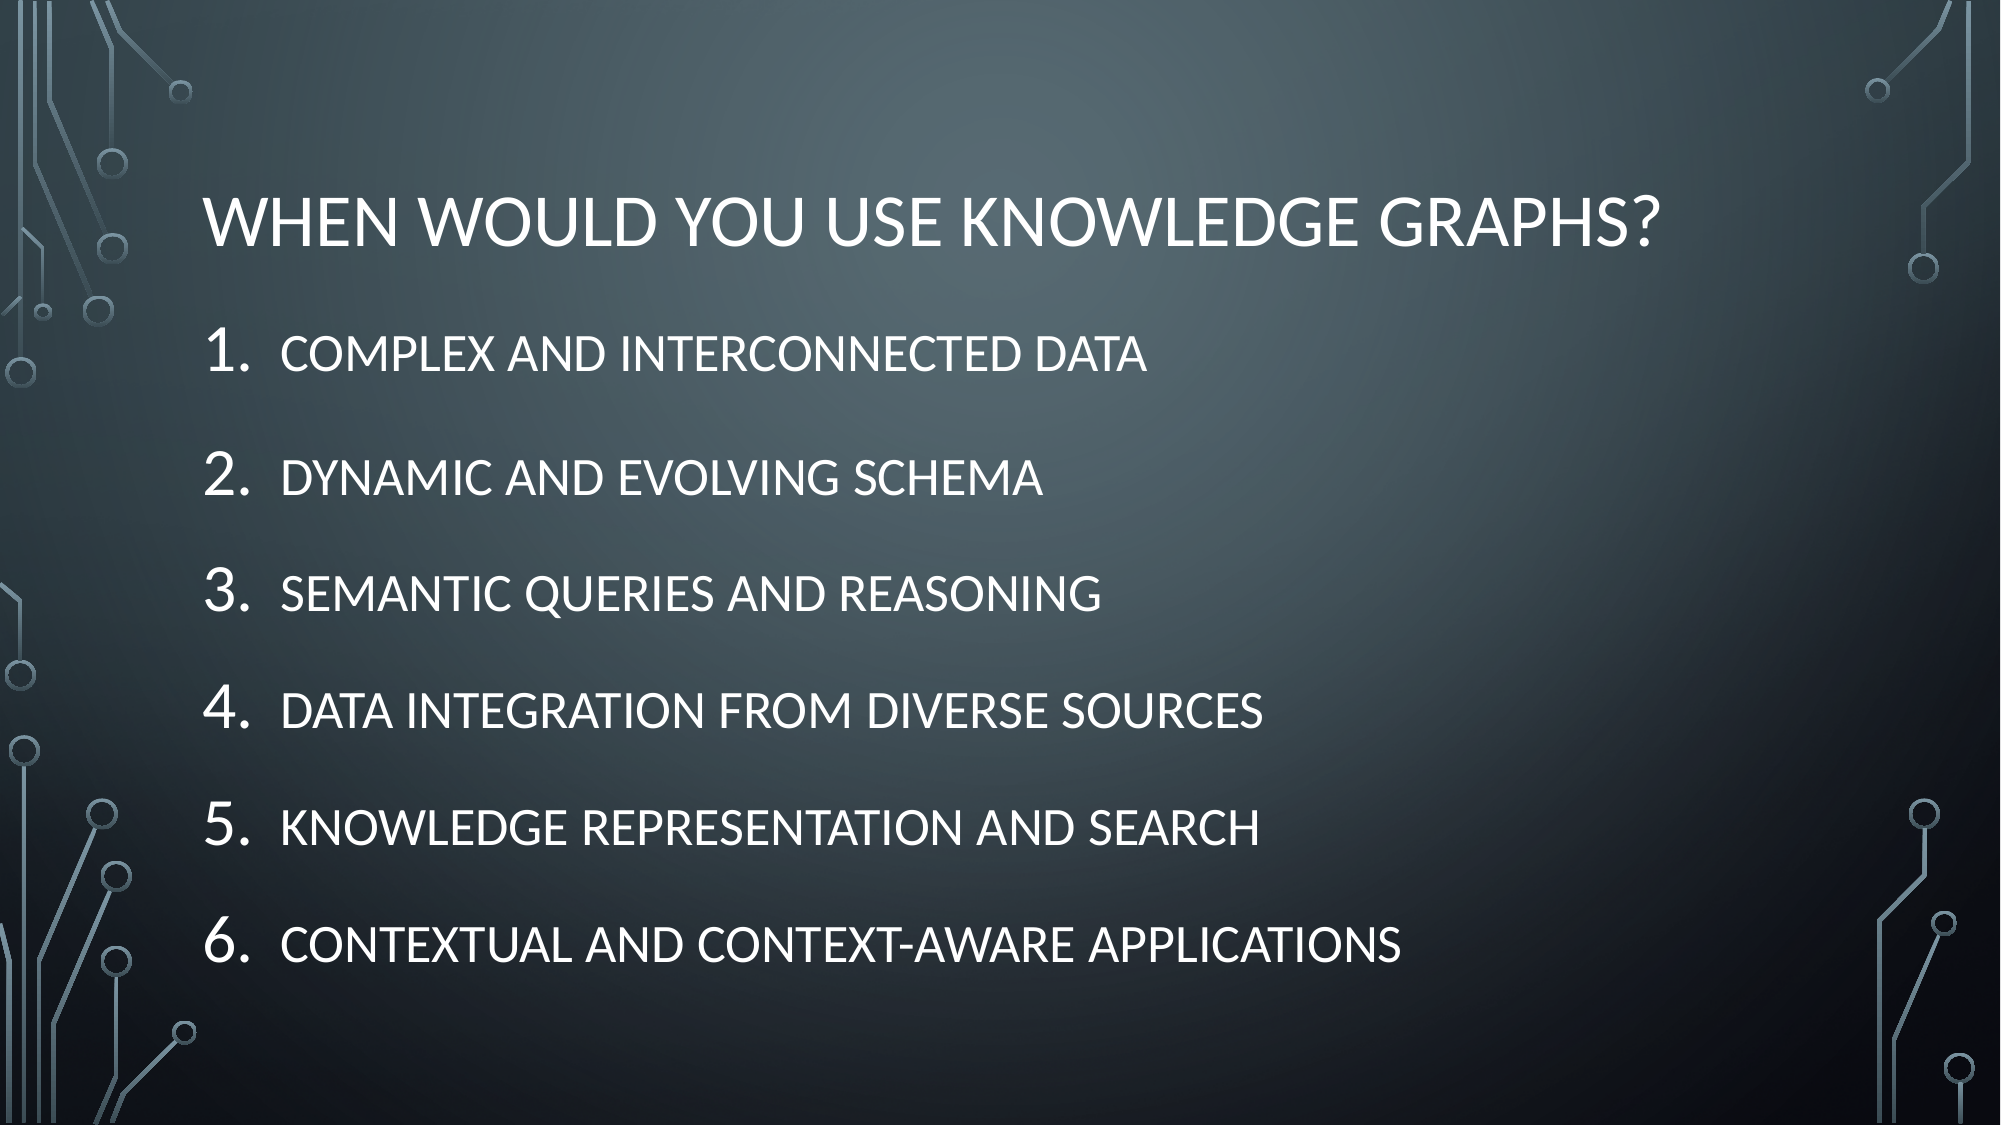

# When Would You Use Knowledge Graphs?
Complex and Interconnected Data
Dynamic and Evolving Schema
Semantic Queries and Reasoning
Data Integration from Diverse Sources
Knowledge Representation and Search
Contextual and Context-Aware Applications